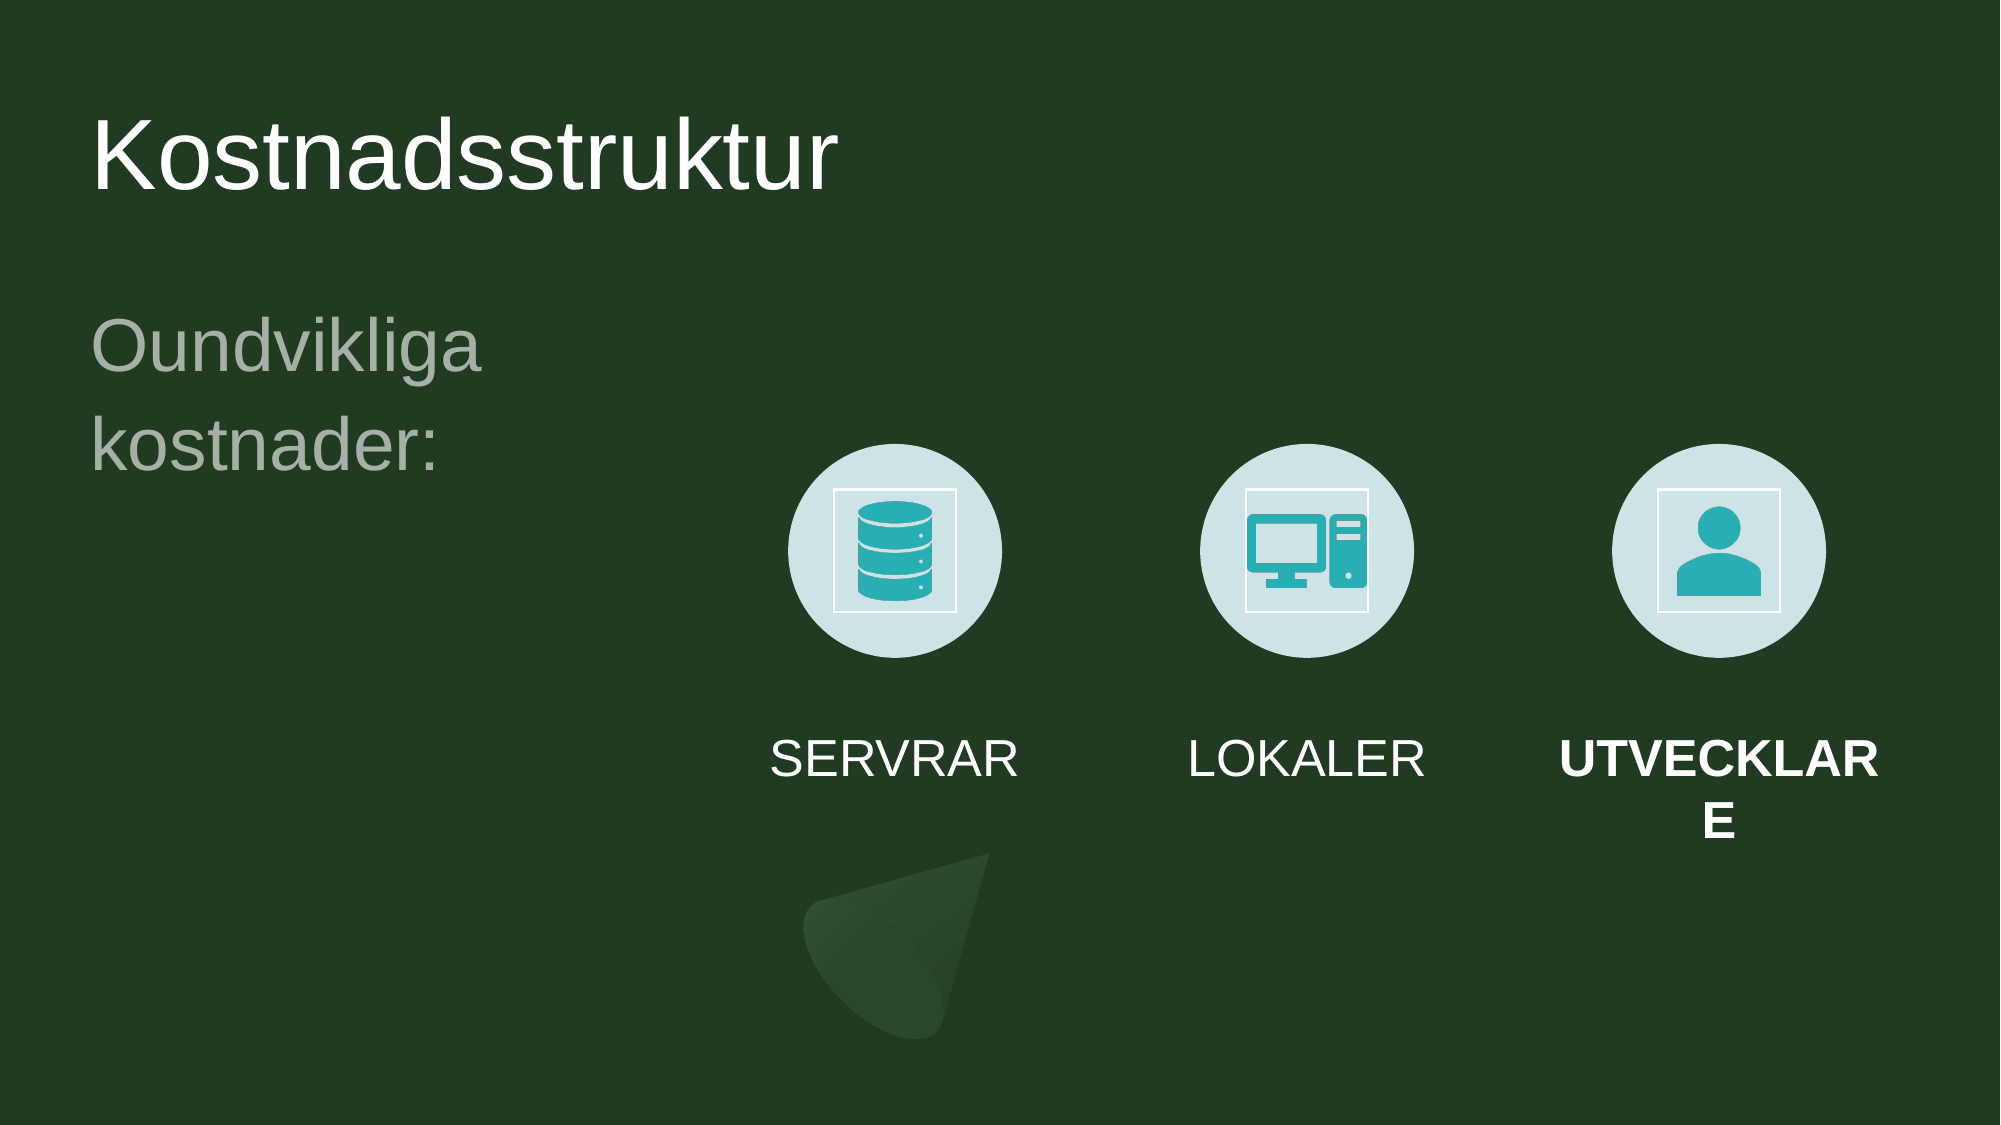

# Kostnadsstruktur
Oundvikliga kostnader:
Servrar
Lokaler
Utvecklare